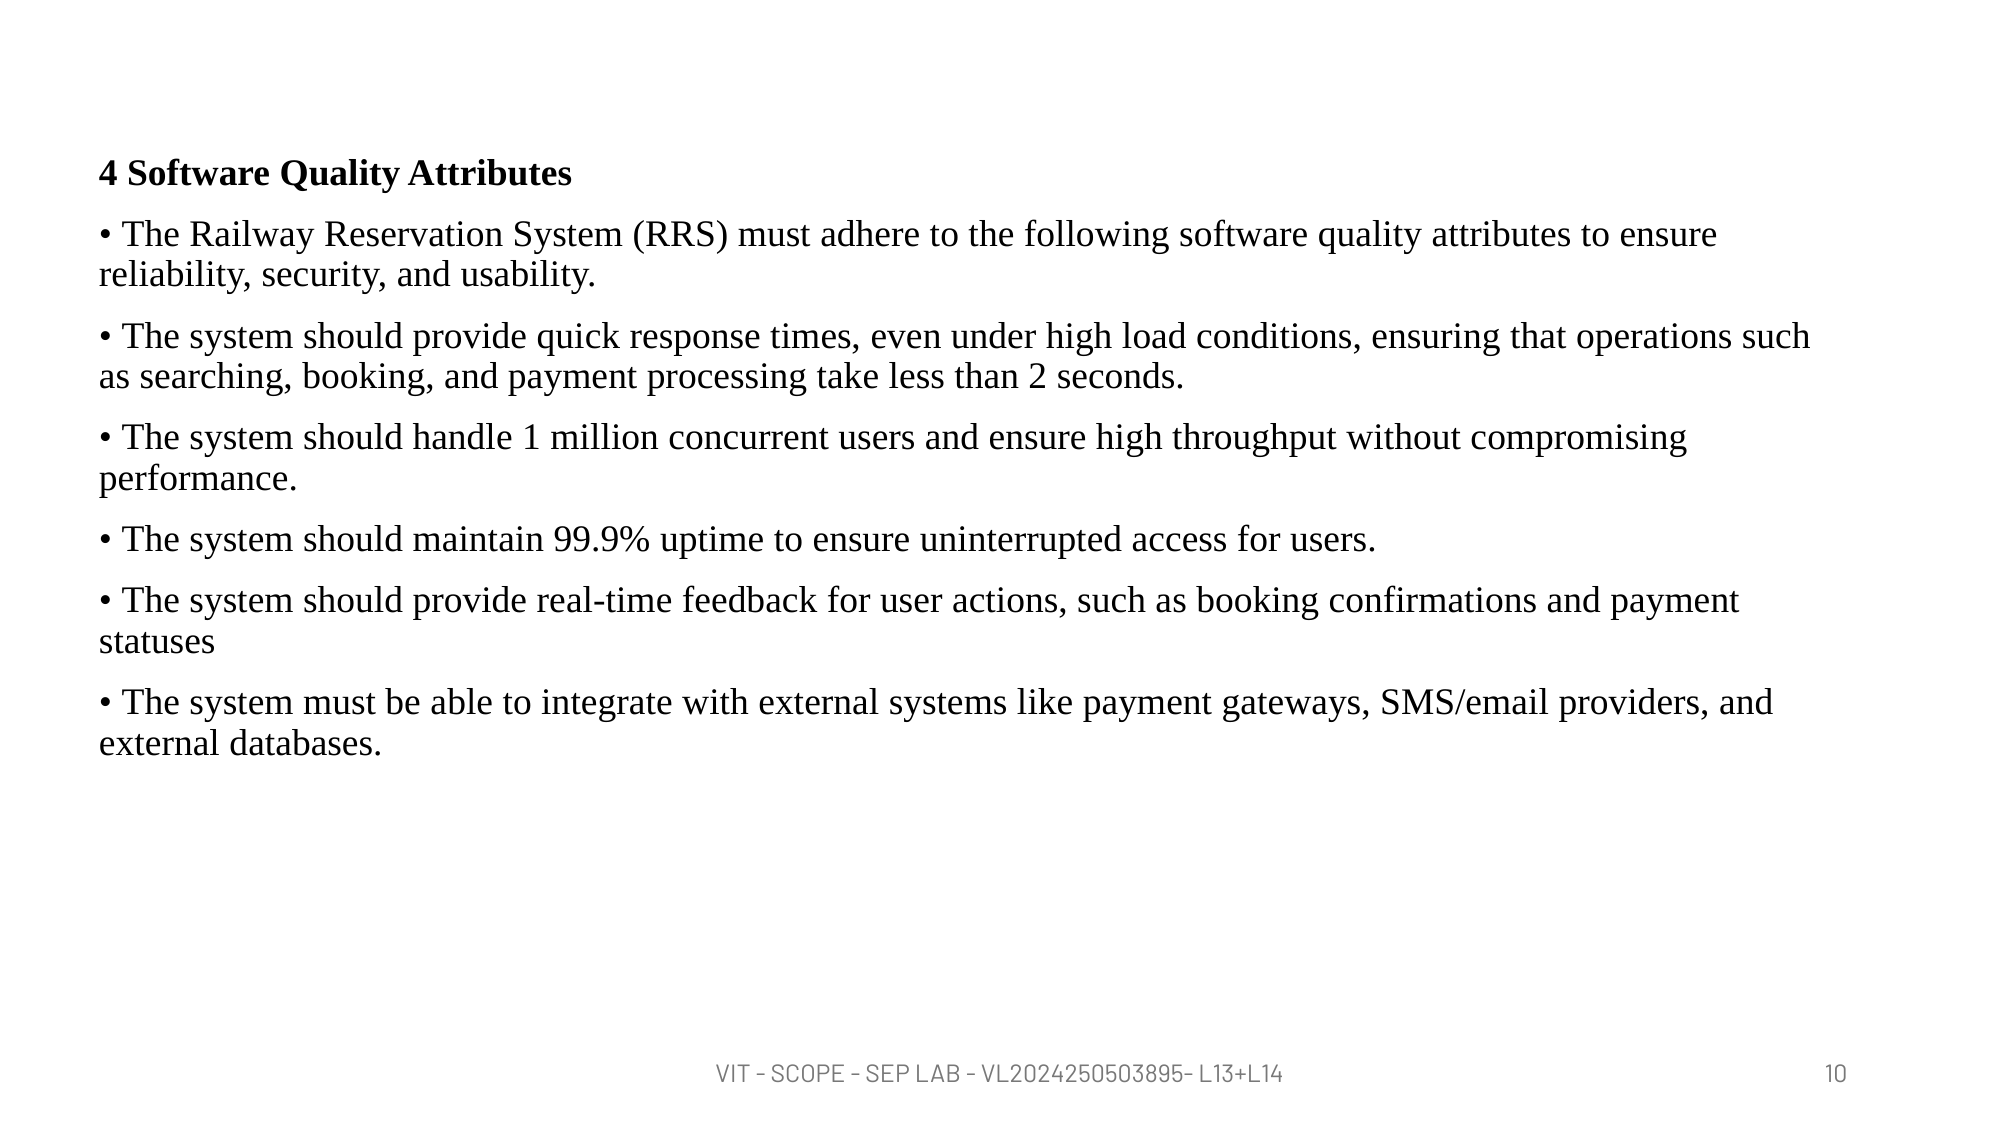

4 Software Quality Attributes
• The Railway Reservation System (RRS) must adhere to the following software quality attributes to ensure reliability, security, and usability.
• The system should provide quick response times, even under high load conditions, ensuring that operations such as searching, booking, and payment processing take less than 2 seconds.
• The system should handle 1 million concurrent users and ensure high throughput without compromising performance.
• The system should maintain 99.9% uptime to ensure uninterrupted access for users.
• The system should provide real-time feedback for user actions, such as booking confirmations and payment statuses
• The system must be able to integrate with external systems like payment gateways, SMS/email providers, and external databases.
VIT - SCOPE - SEP LAB - VL2024250503895- L13+L14
10